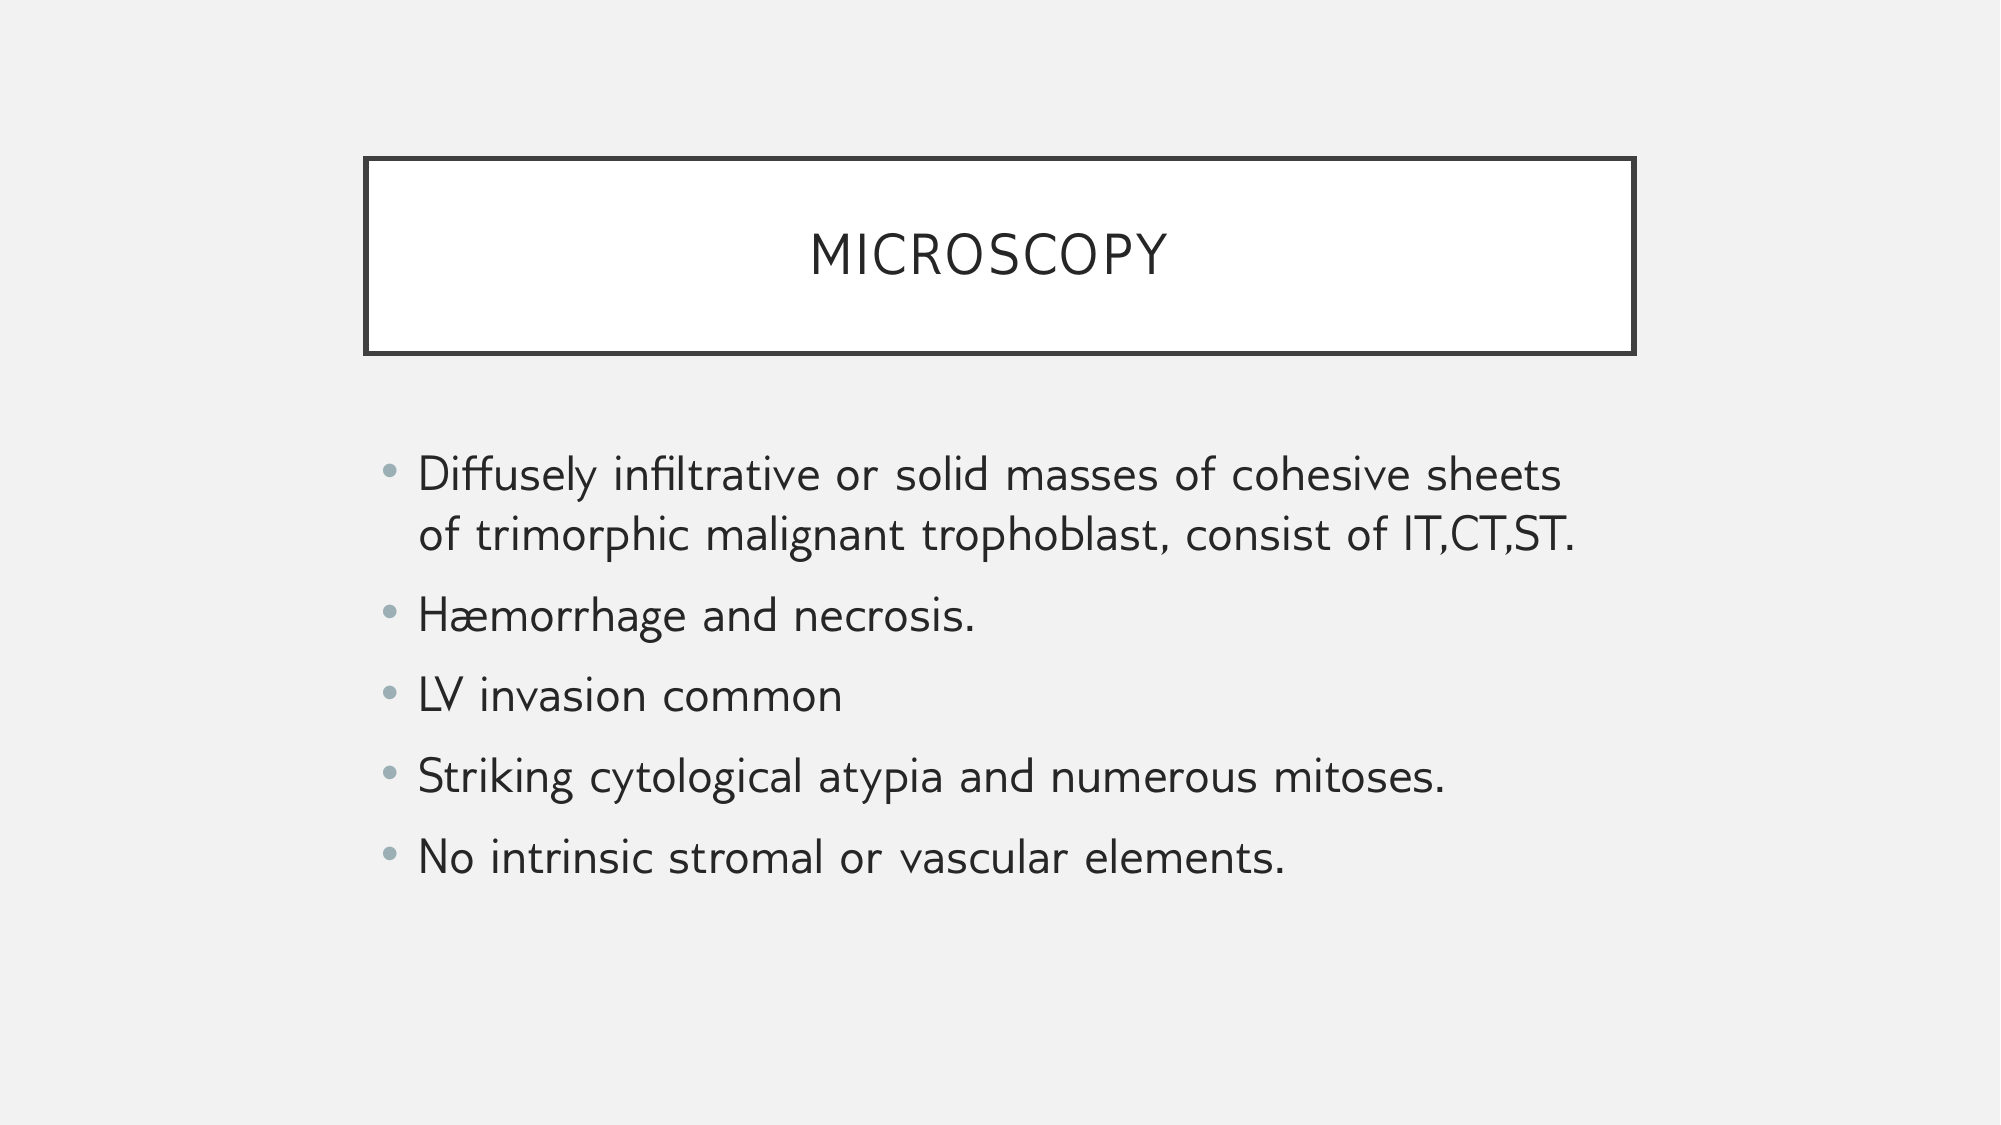

# Microscopy
Diffusely infiltrative or solid masses of cohesive sheets of trimorphic malignant trophoblast, consist of IT,CT,ST.
Haemorrhage and necrosis.
LV invasion common
Striking cytological atypia and numerous mitoses.
No intrinsic stromal or vascular elements.